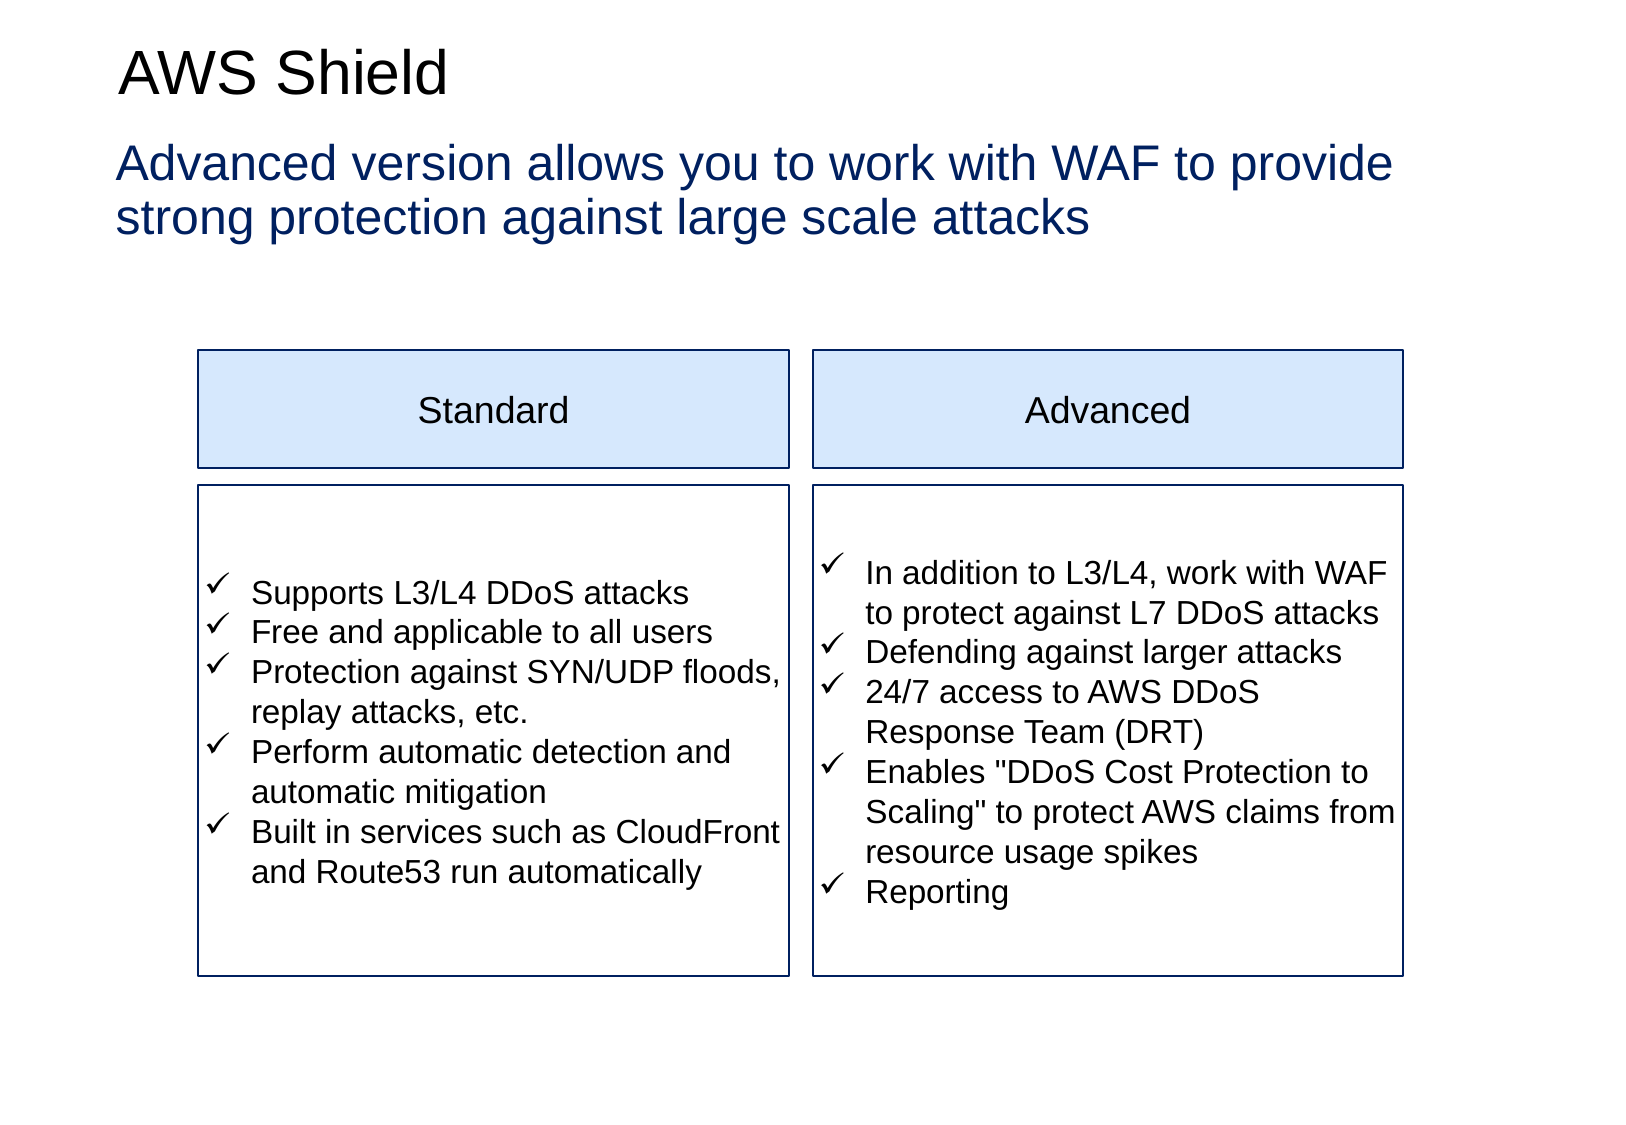

AWS Shield
Advanced version allows you to work with WAF to provide strong protection against large scale attacks
Standard
Advanced
Supports L3/L4 DDoS attacks
Free and applicable to all users
Protection against SYN/UDP floods, replay attacks, etc.
Perform automatic detection and automatic mitigation
Built in services such as CloudFront and Route53 run automatically
In addition to L3/L4, work with WAF to protect against L7 DDoS attacks
Defending against larger attacks
24/7 access to AWS DDoS Response Team (DRT)
Enables "DDoS Cost Protection to Scaling" to protect AWS claims from resource usage spikes
Reporting